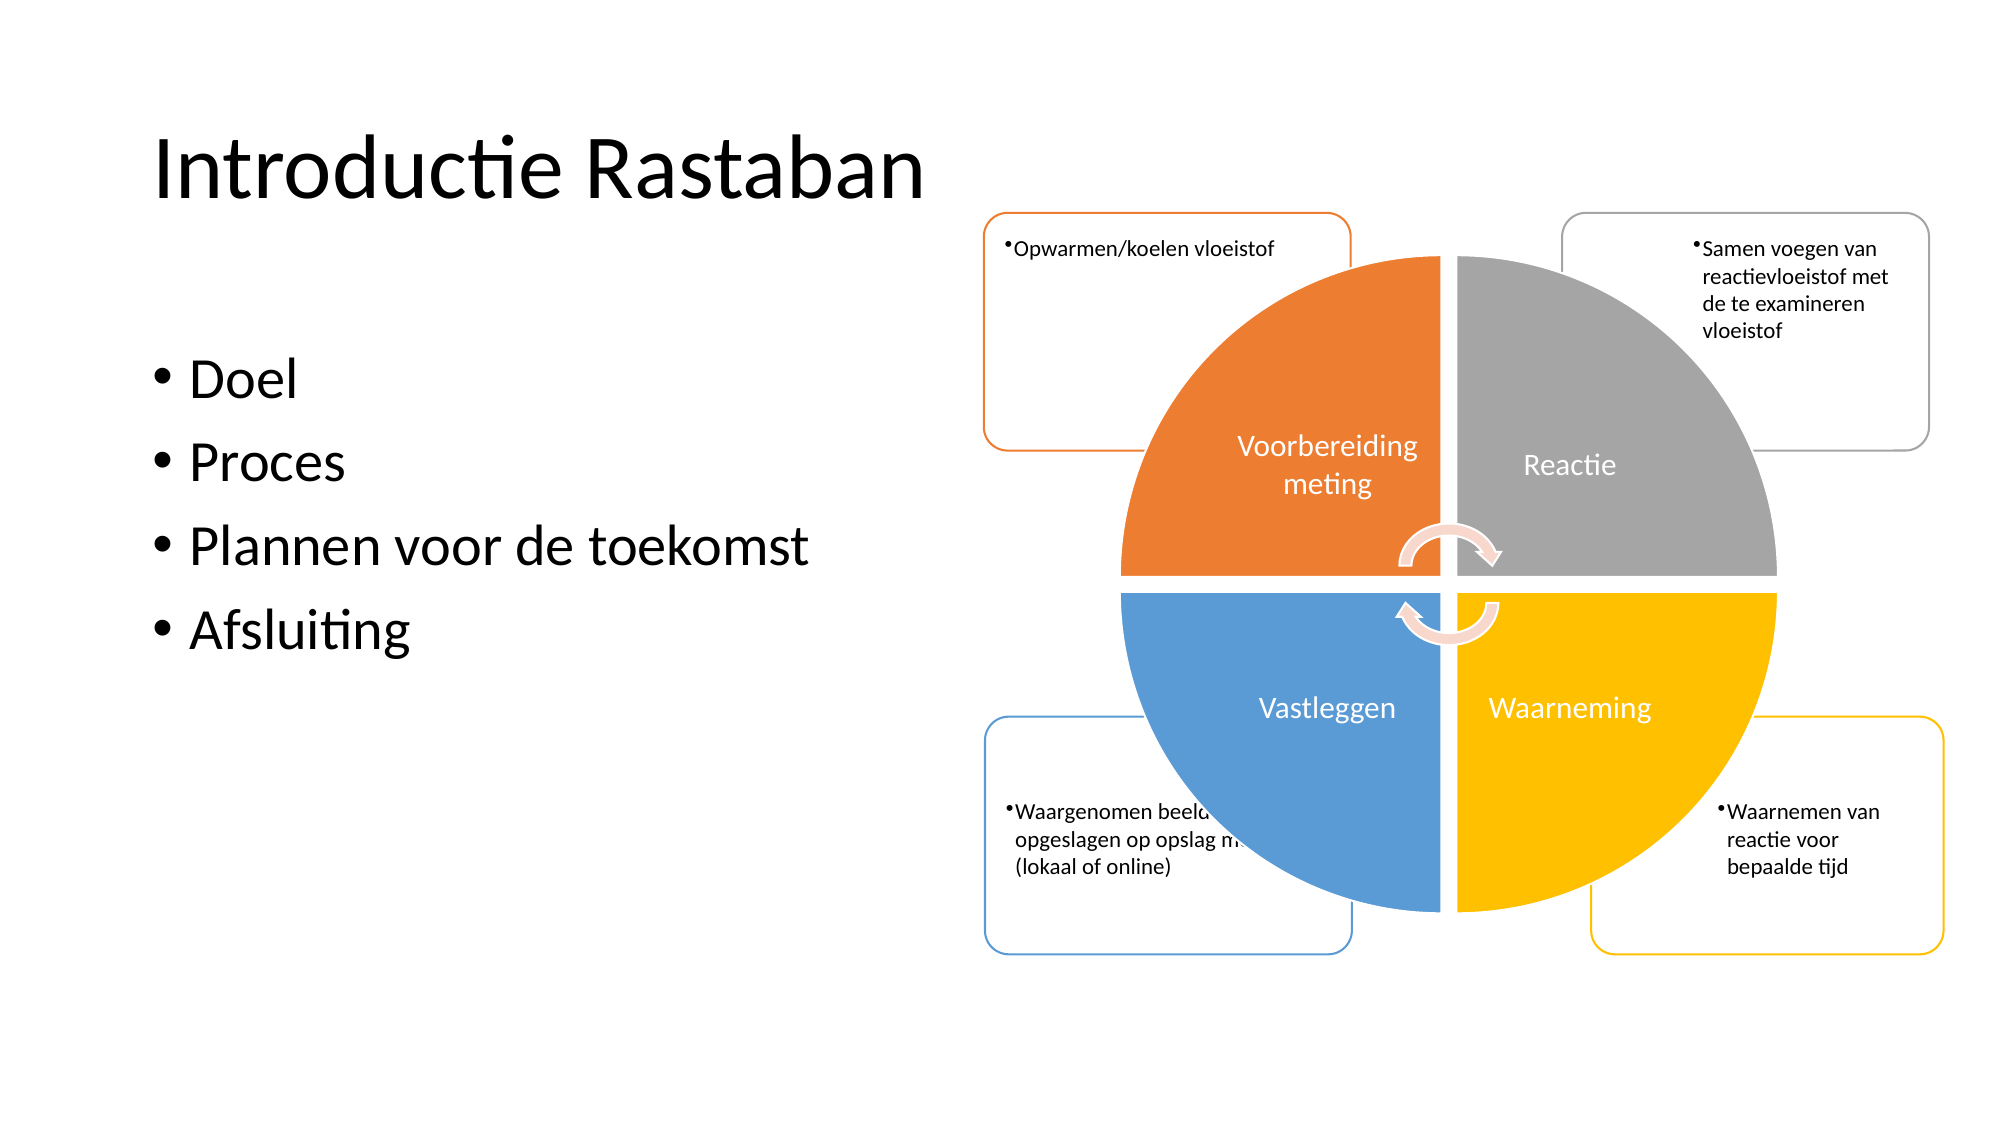

# Introductie Rastaban
Waarnemen van reactie voor bepaalde tijd
Waargenomen beelden worden opgeslagen op opslag medium (lokaal of online)
Samen voegen van reactievloeistof met de te examineren vloeistof
Opwarmen/koelen vloeistof
Voorbereiding meting
Reactie
Waarneming
Vastleggen
Doel
Proces
Plannen voor de toekomst
Afsluiting